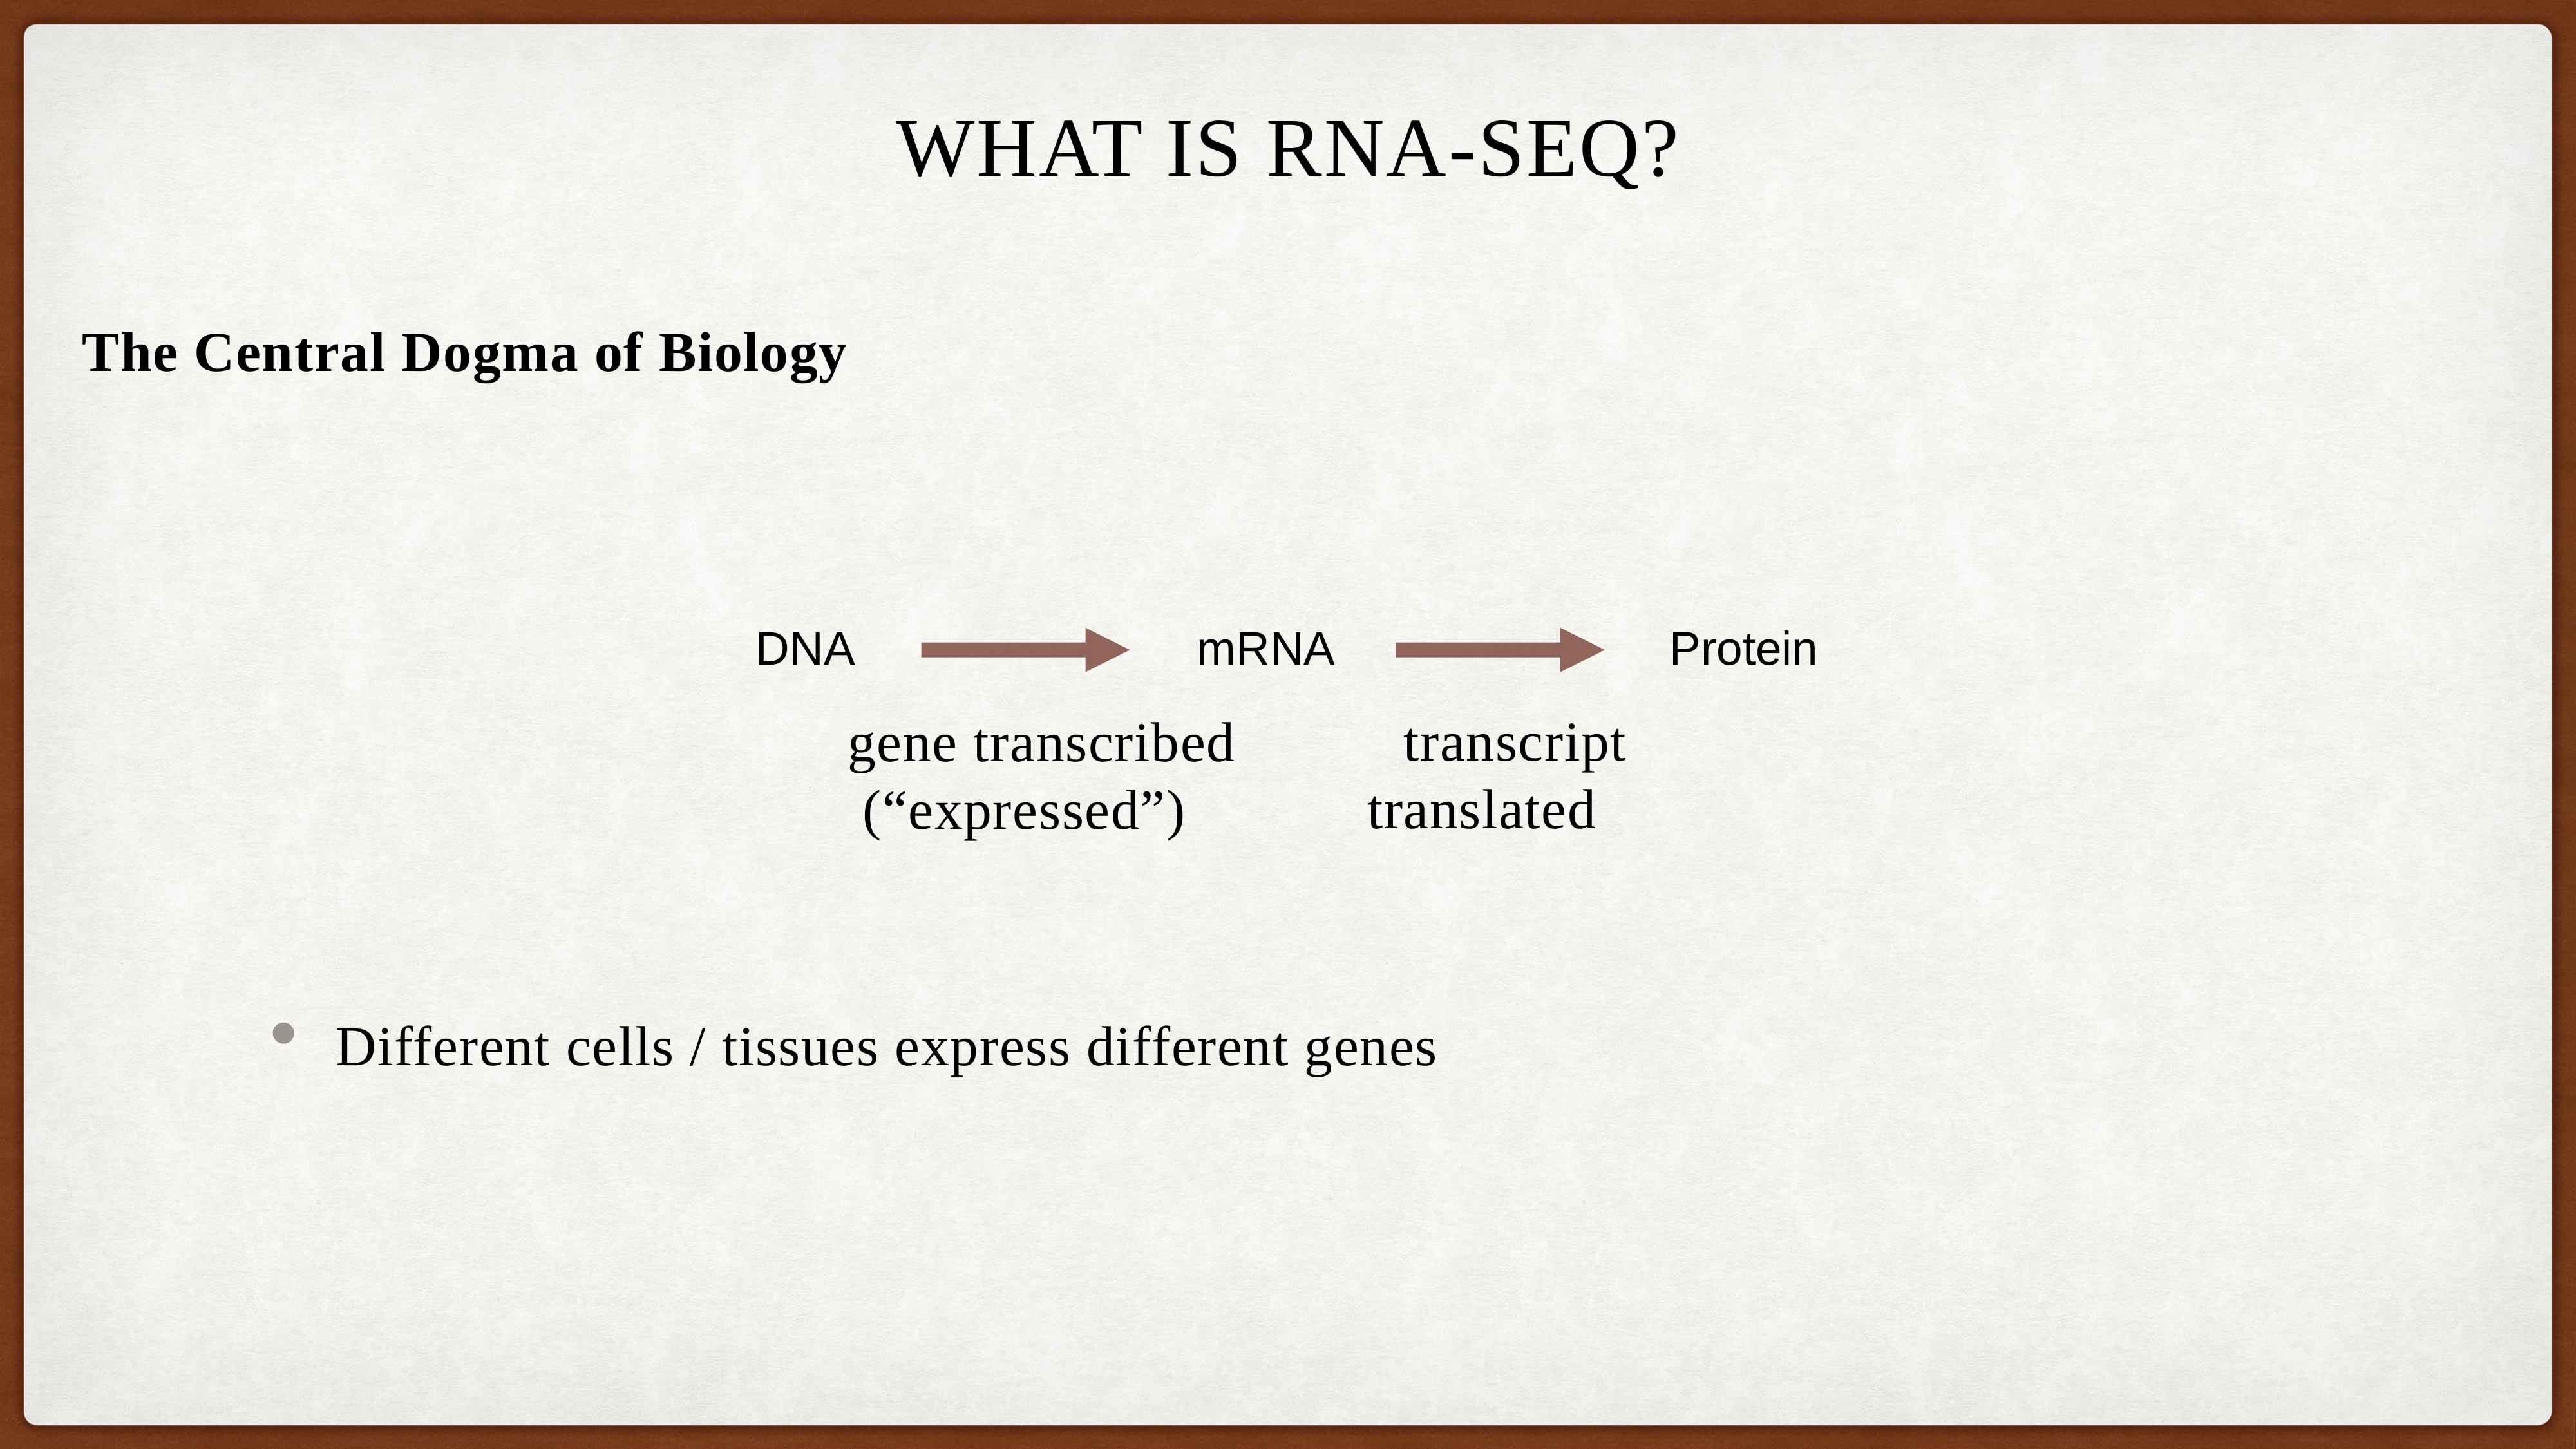

# What is RNA-seq?
The Central Dogma of Biology
DNA
mRNA
Protein
transcript translated
gene transcribed (“expressed”)
Different cells / tissues express different genes